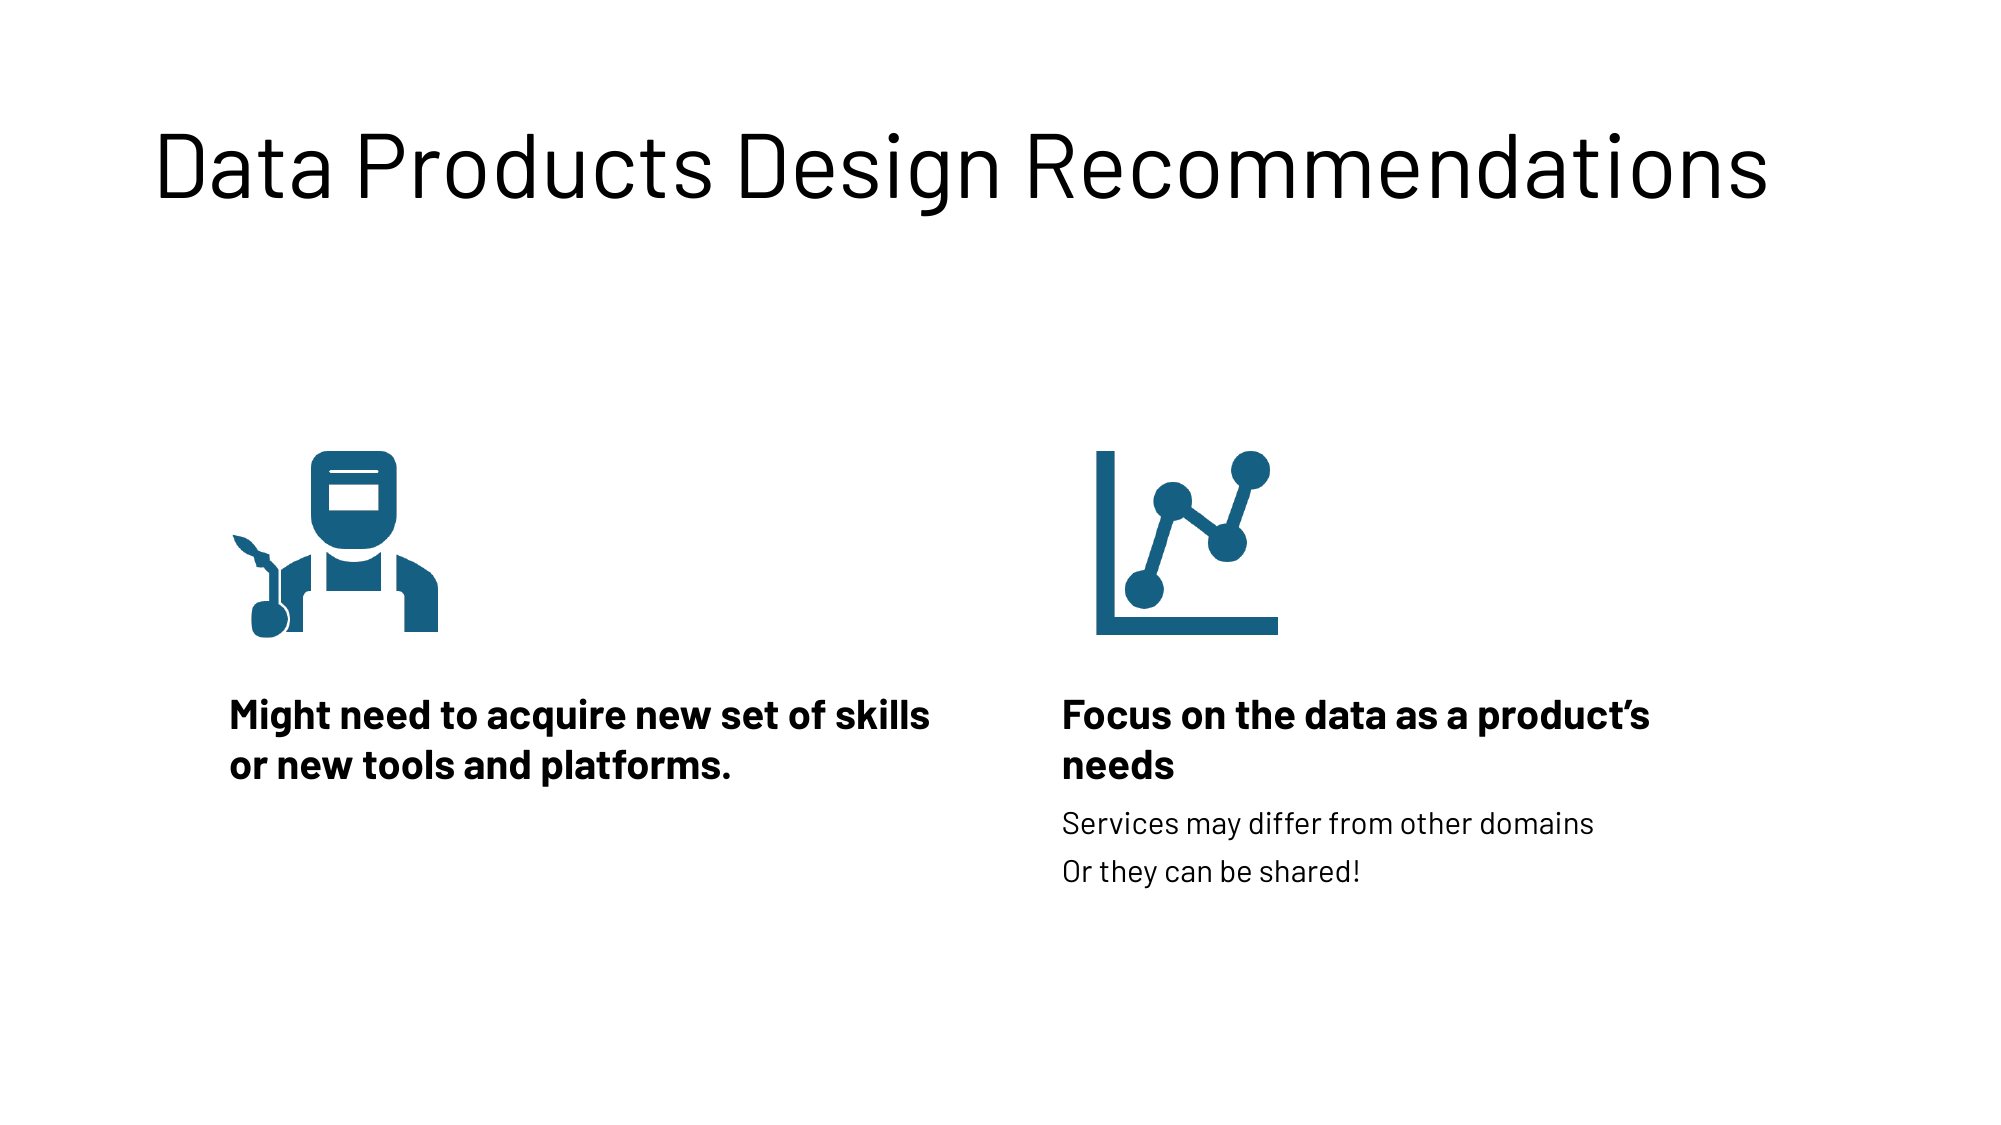

# Data Products Design Recommendations
Might need to acquire new set of skills or new tools and platforms.
Focus on the data as a product’s needs
Services may differ from other domains
Or they can be shared!